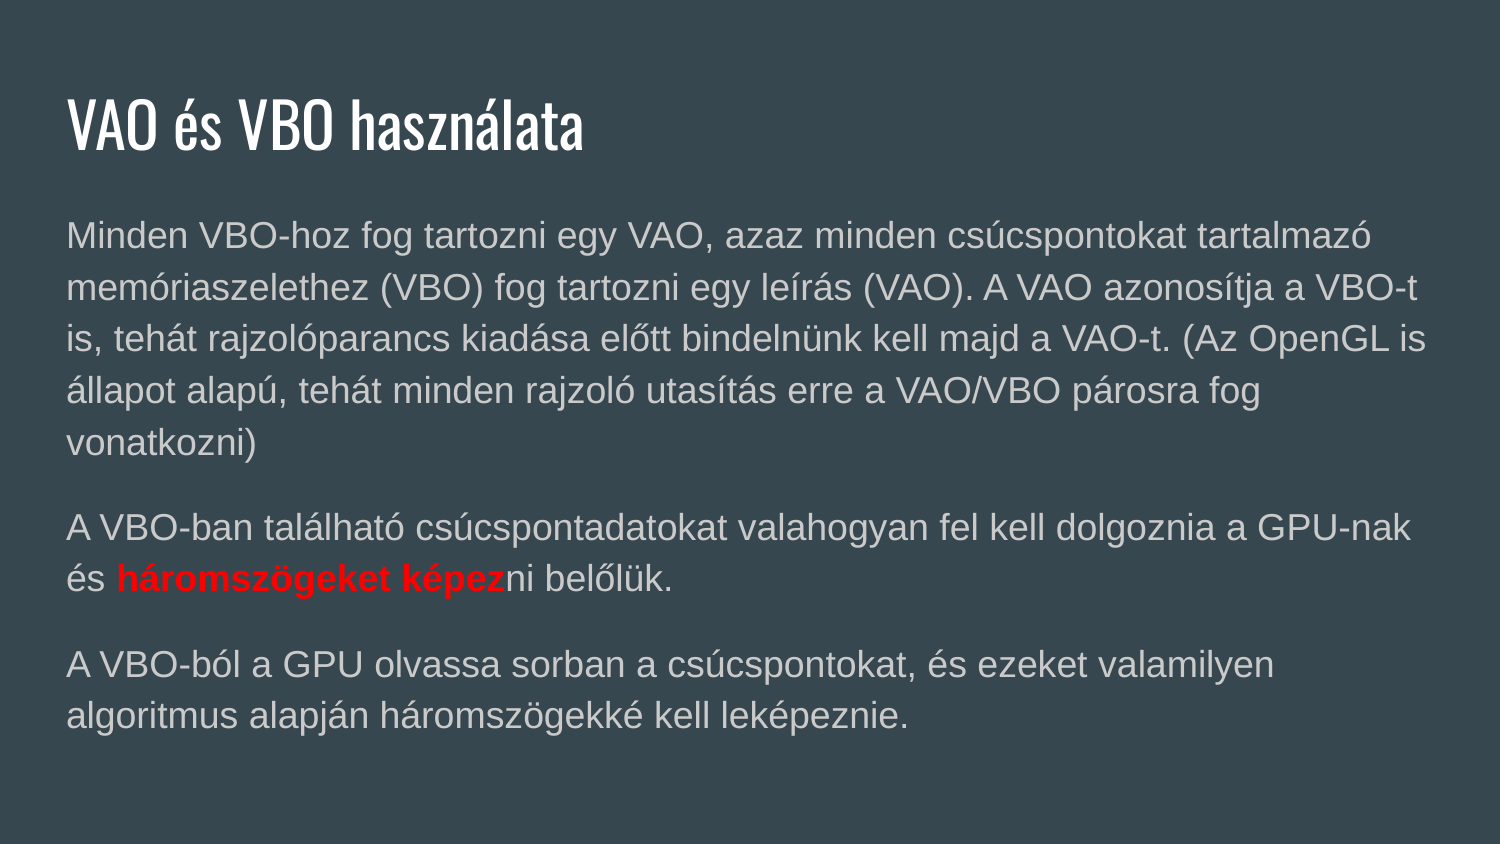

# VAO és VBO használata
Minden VBO-hoz fog tartozni egy VAO, azaz minden csúcspontokat tartalmazó memóriaszelethez (VBO) fog tartozni egy leírás (VAO). A VAO azonosítja a VBO-t is, tehát rajzolóparancs kiadása előtt bindelnünk kell majd a VAO-t. (Az OpenGL is állapot alapú, tehát minden rajzoló utasítás erre a VAO/VBO párosra fog vonatkozni)
A VBO-ban található csúcspontadatokat valahogyan fel kell dolgoznia a GPU-nak és háromszögeket képezni belőlük.
A VBO-ból a GPU olvassa sorban a csúcspontokat, és ezeket valamilyen algoritmus alapján háromszögekké kell leképeznie.